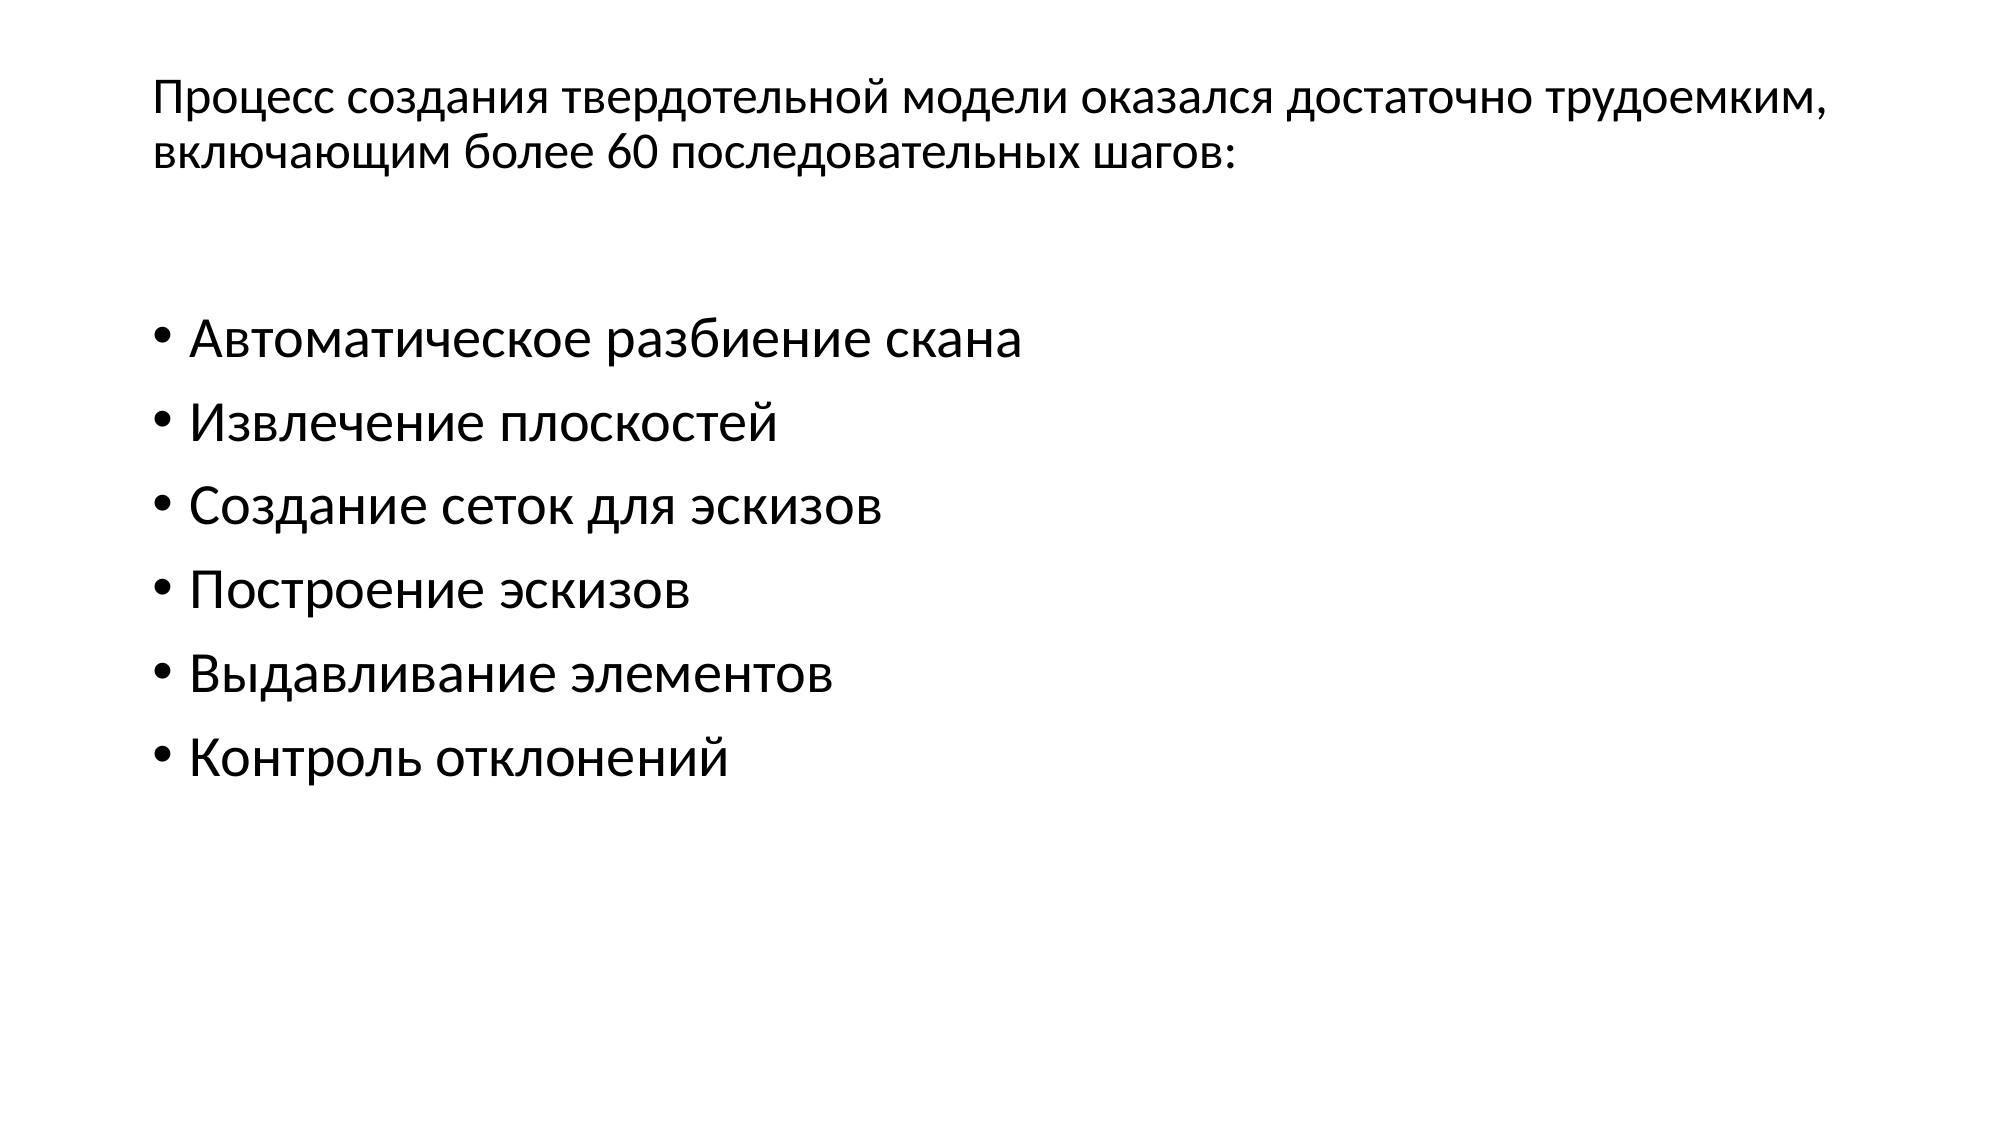

# Процесс создания твердотельной модели оказался достаточно трудоемким, включающим более 60 последовательных шагов:
Автоматическое разбиение скана
Извлечение плоскостей
Создание сеток для эскизов
Построение эскизов
Выдавливание элементов
Контроль отклонений